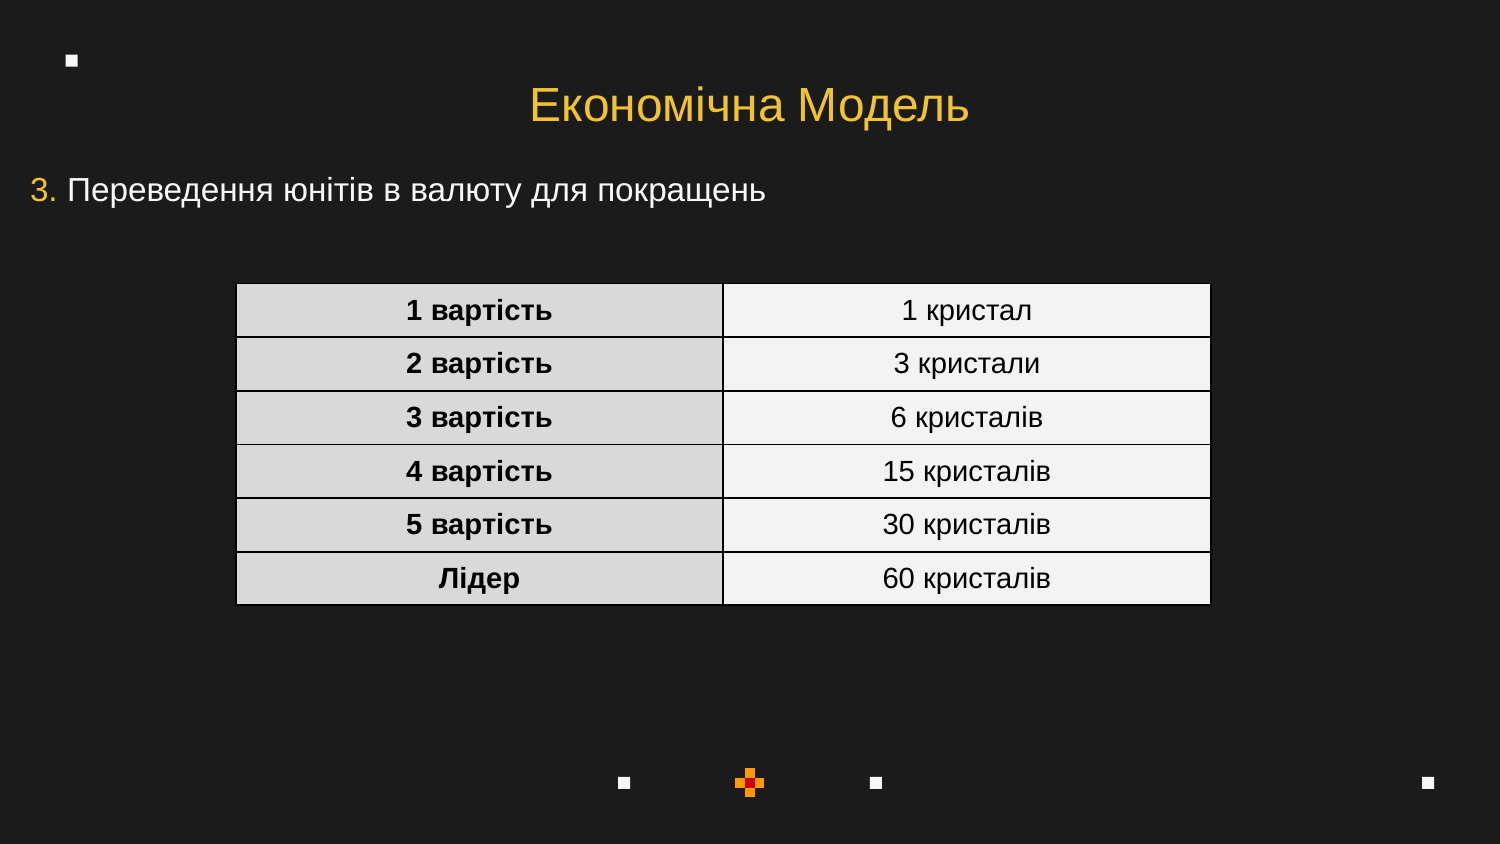

# Економічна Модель
3. Переведення юнітів в валюту для покращень
| 1 вартість | 1 кристал |
| --- | --- |
| 2 вартість | 3 кристали |
| 3 вартість | 6 кристалів |
| 4 вартість | 15 кристалів |
| 5 вартість | 30 кристалів |
| Лідер | 60 кристалів |